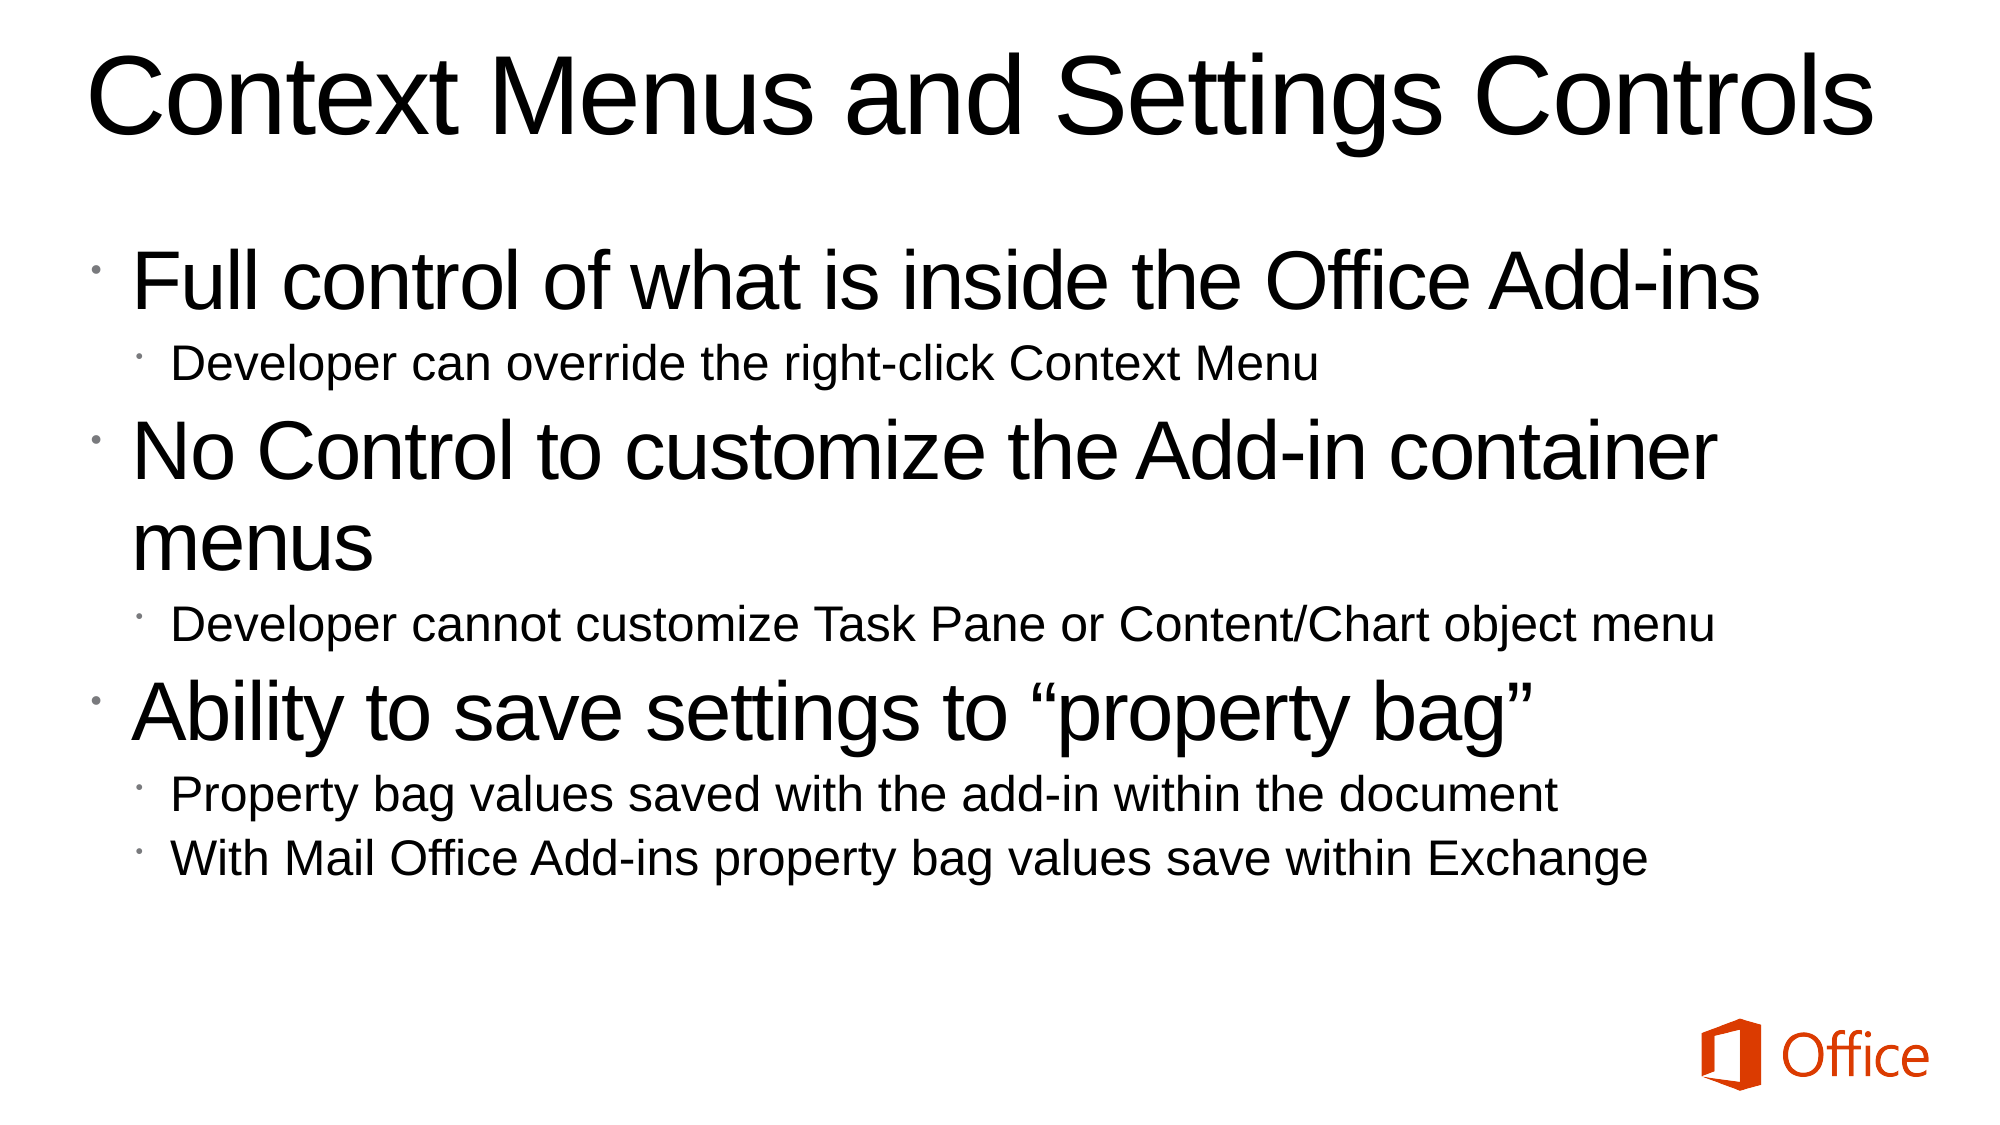

# Context Menus and Settings Controls
Full control of what is inside the Office Add-ins
Developer can override the right-click Context Menu
No Control to customize the Add-in container menus
Developer cannot customize Task Pane or Content/Chart object menu
Ability to save settings to “property bag”
Property bag values saved with the add-in within the document
With Mail Office Add-ins property bag values save within Exchange